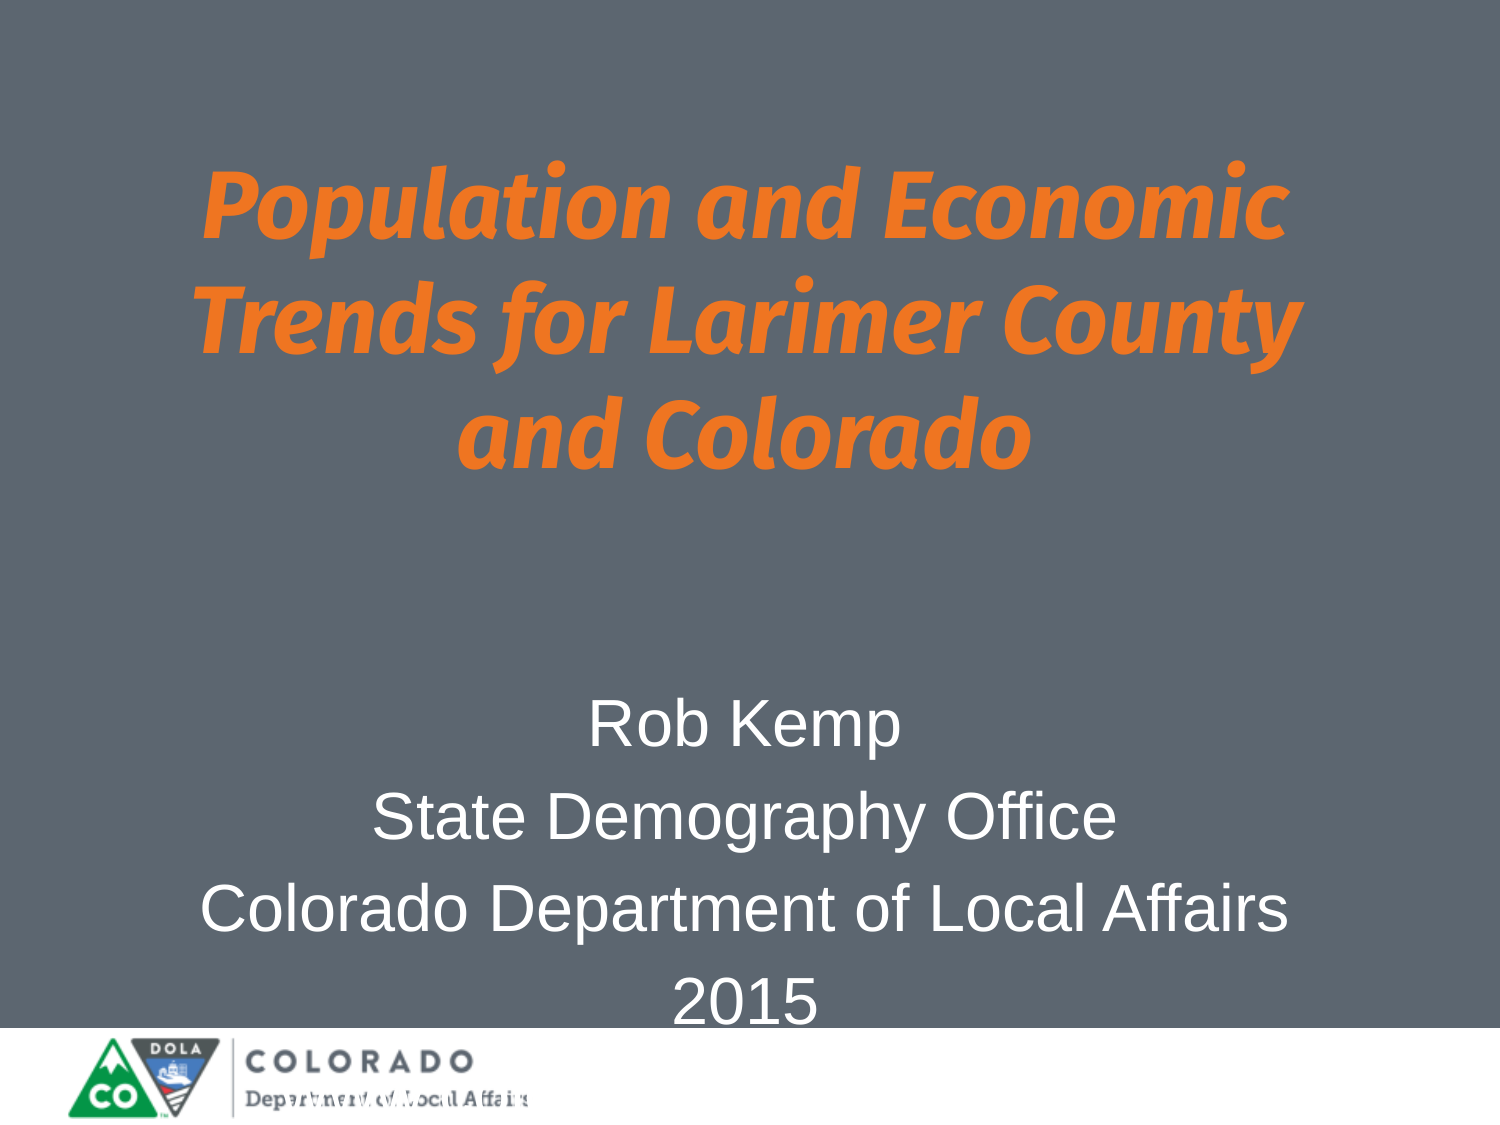

# Population and Economic Trends for Larimer County and Colorado
Rob Kemp
State Demography Office
Colorado Department of Local Affairs
2015
www.colorado.gov/demography